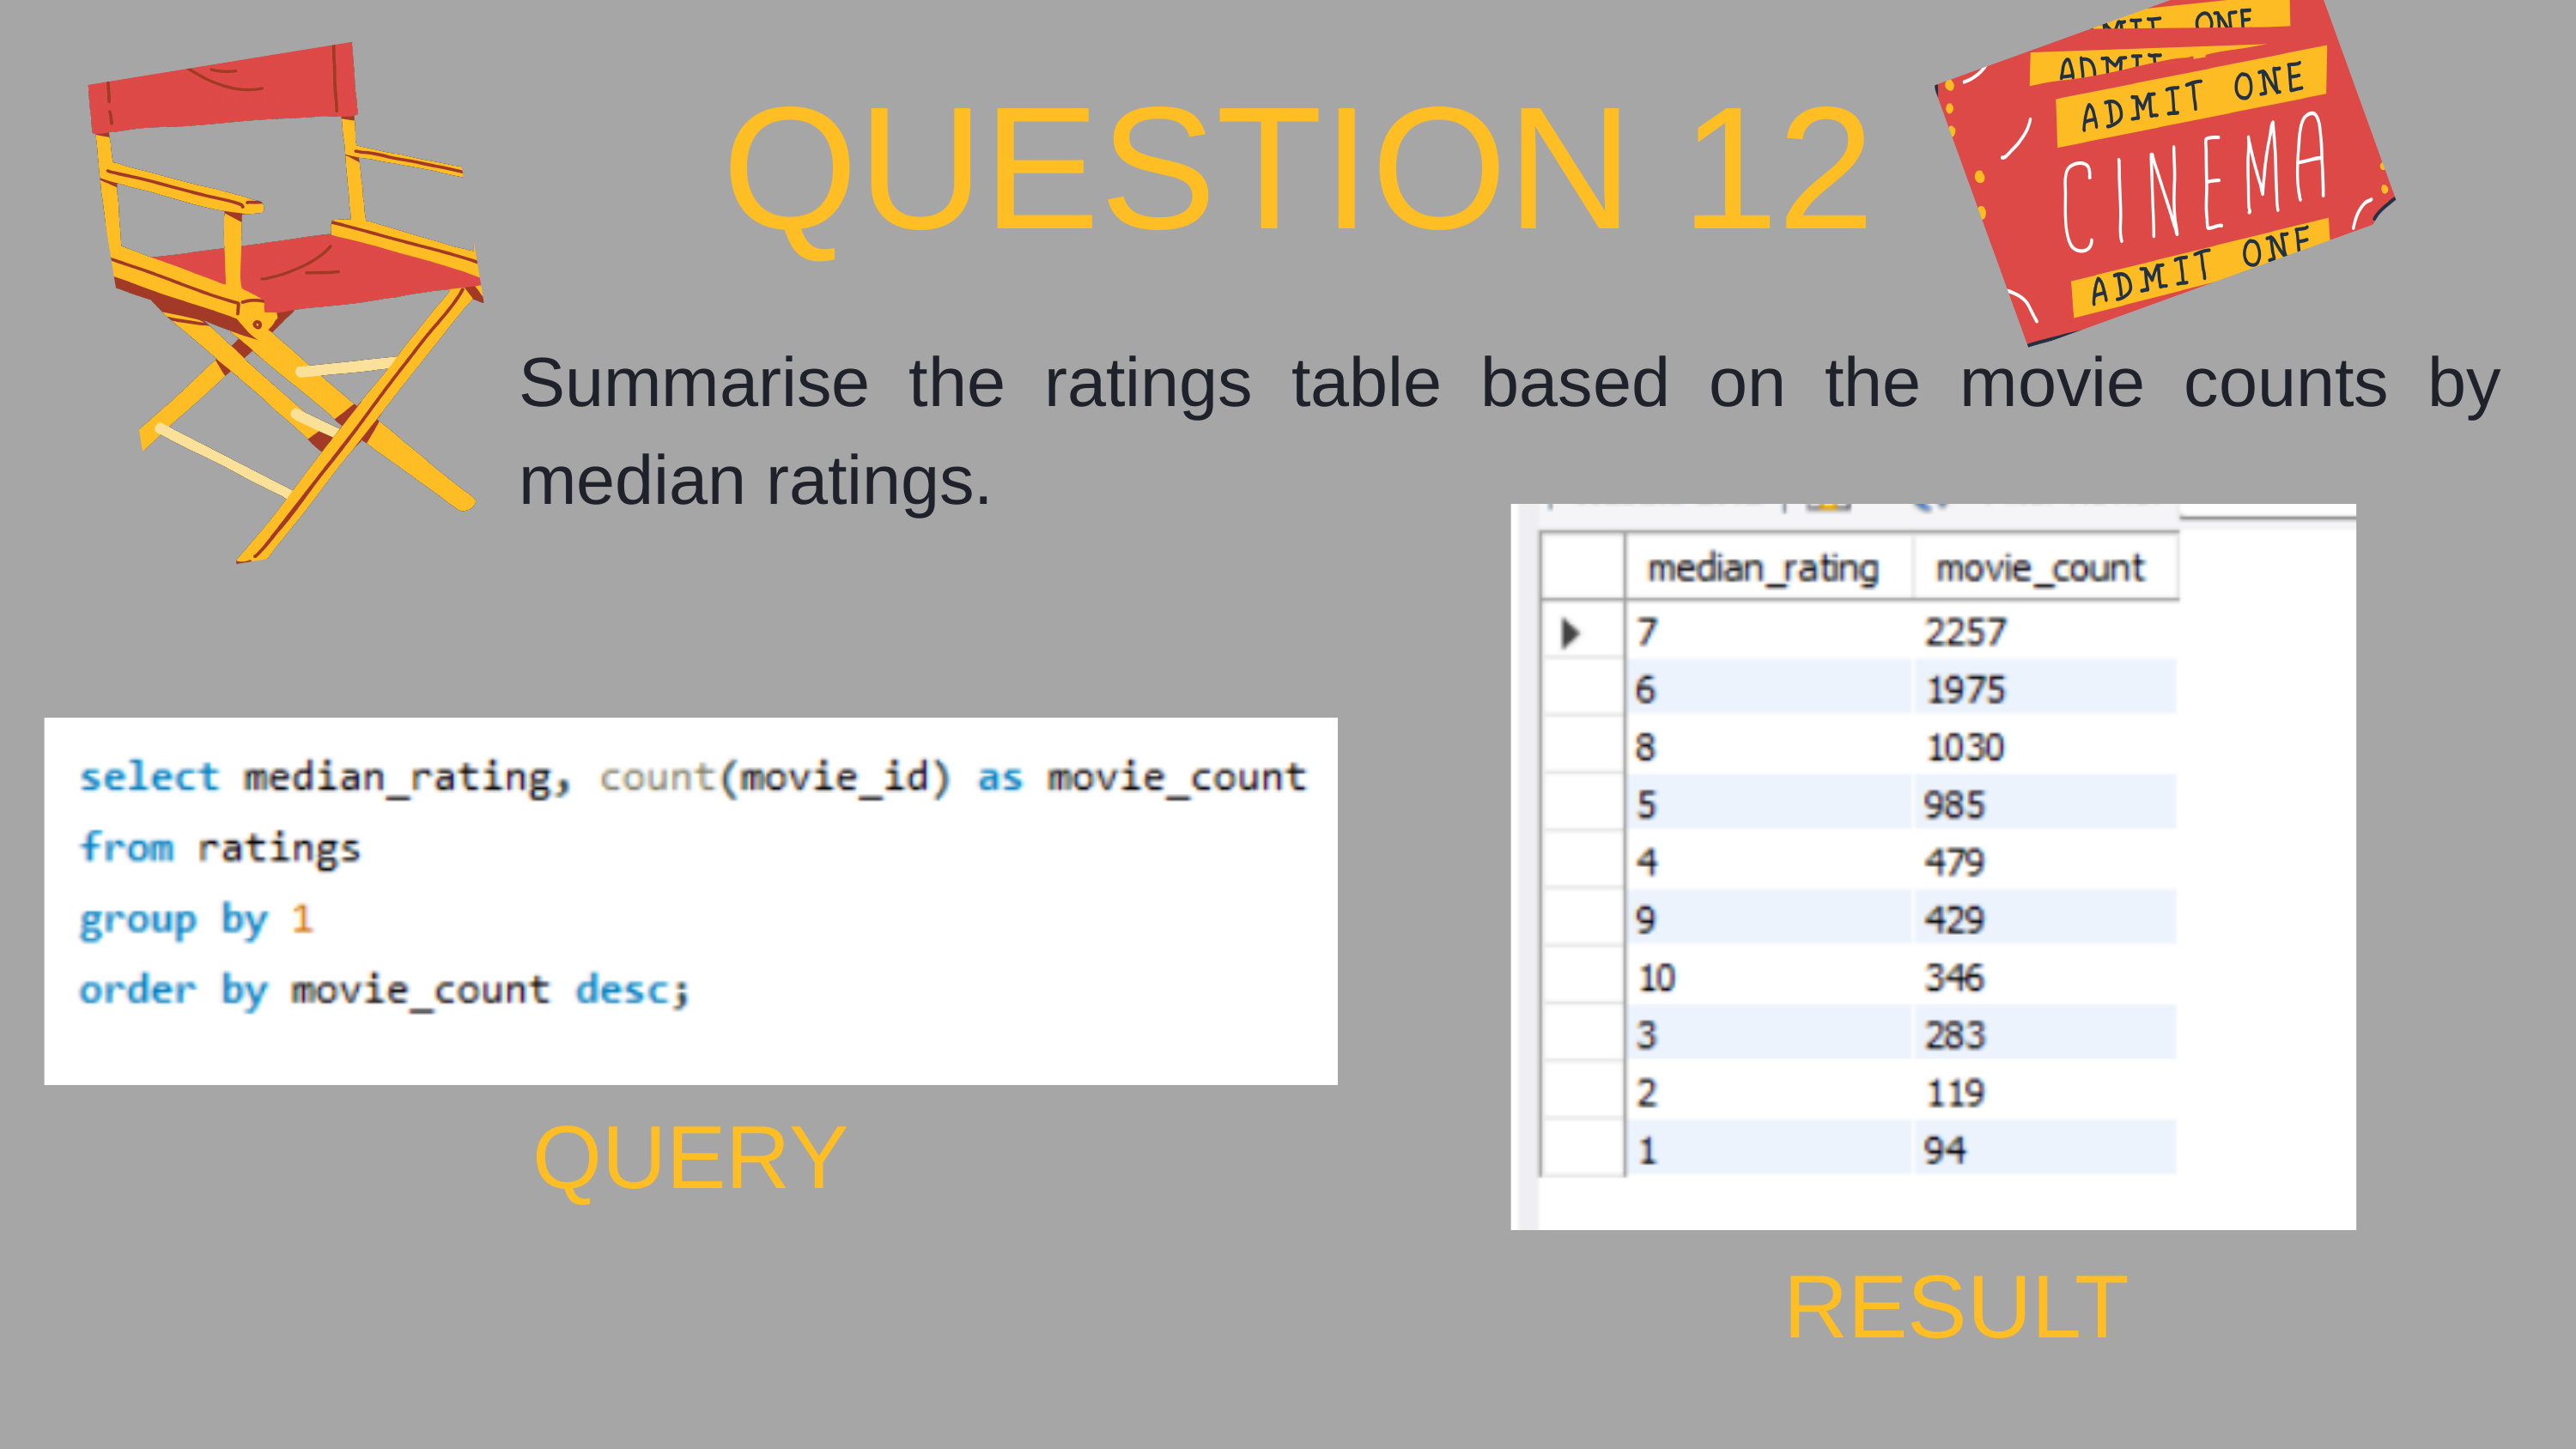

QUESTION 12
Summarise the ratings table based on the movie counts by median ratings.

QUERY
RESULT